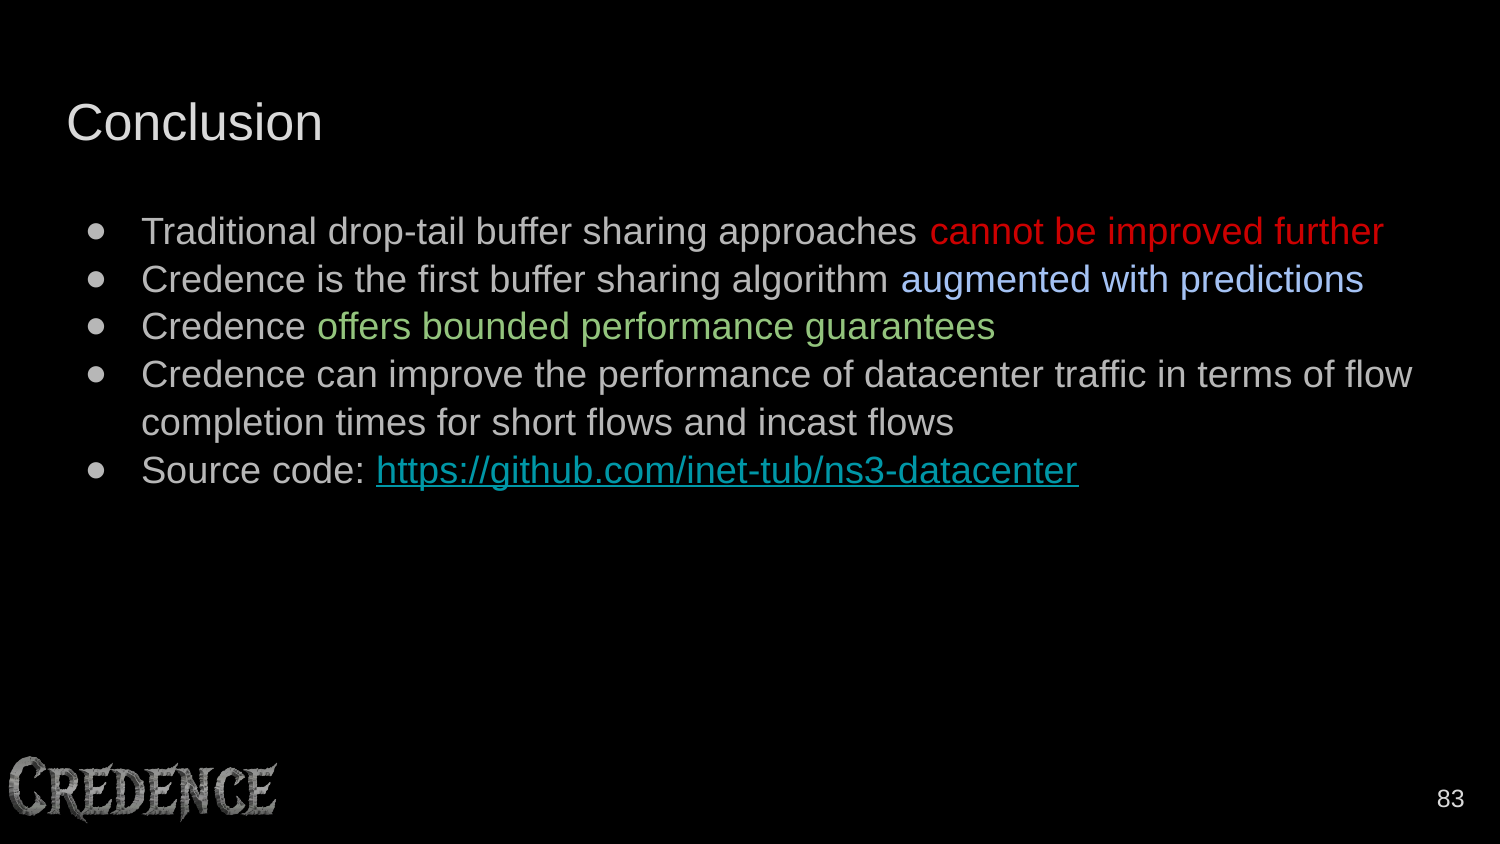

# Conclusion
Traditional drop-tail buffer sharing approaches cannot be improved further
Credence is the first buffer sharing algorithm augmented with predictions
Credence offers bounded performance guarantees
Credence can improve the performance of datacenter traffic in terms of flow completion times for short flows and incast flows
Source code: https://github.com/inet-tub/ns3-datacenter
83